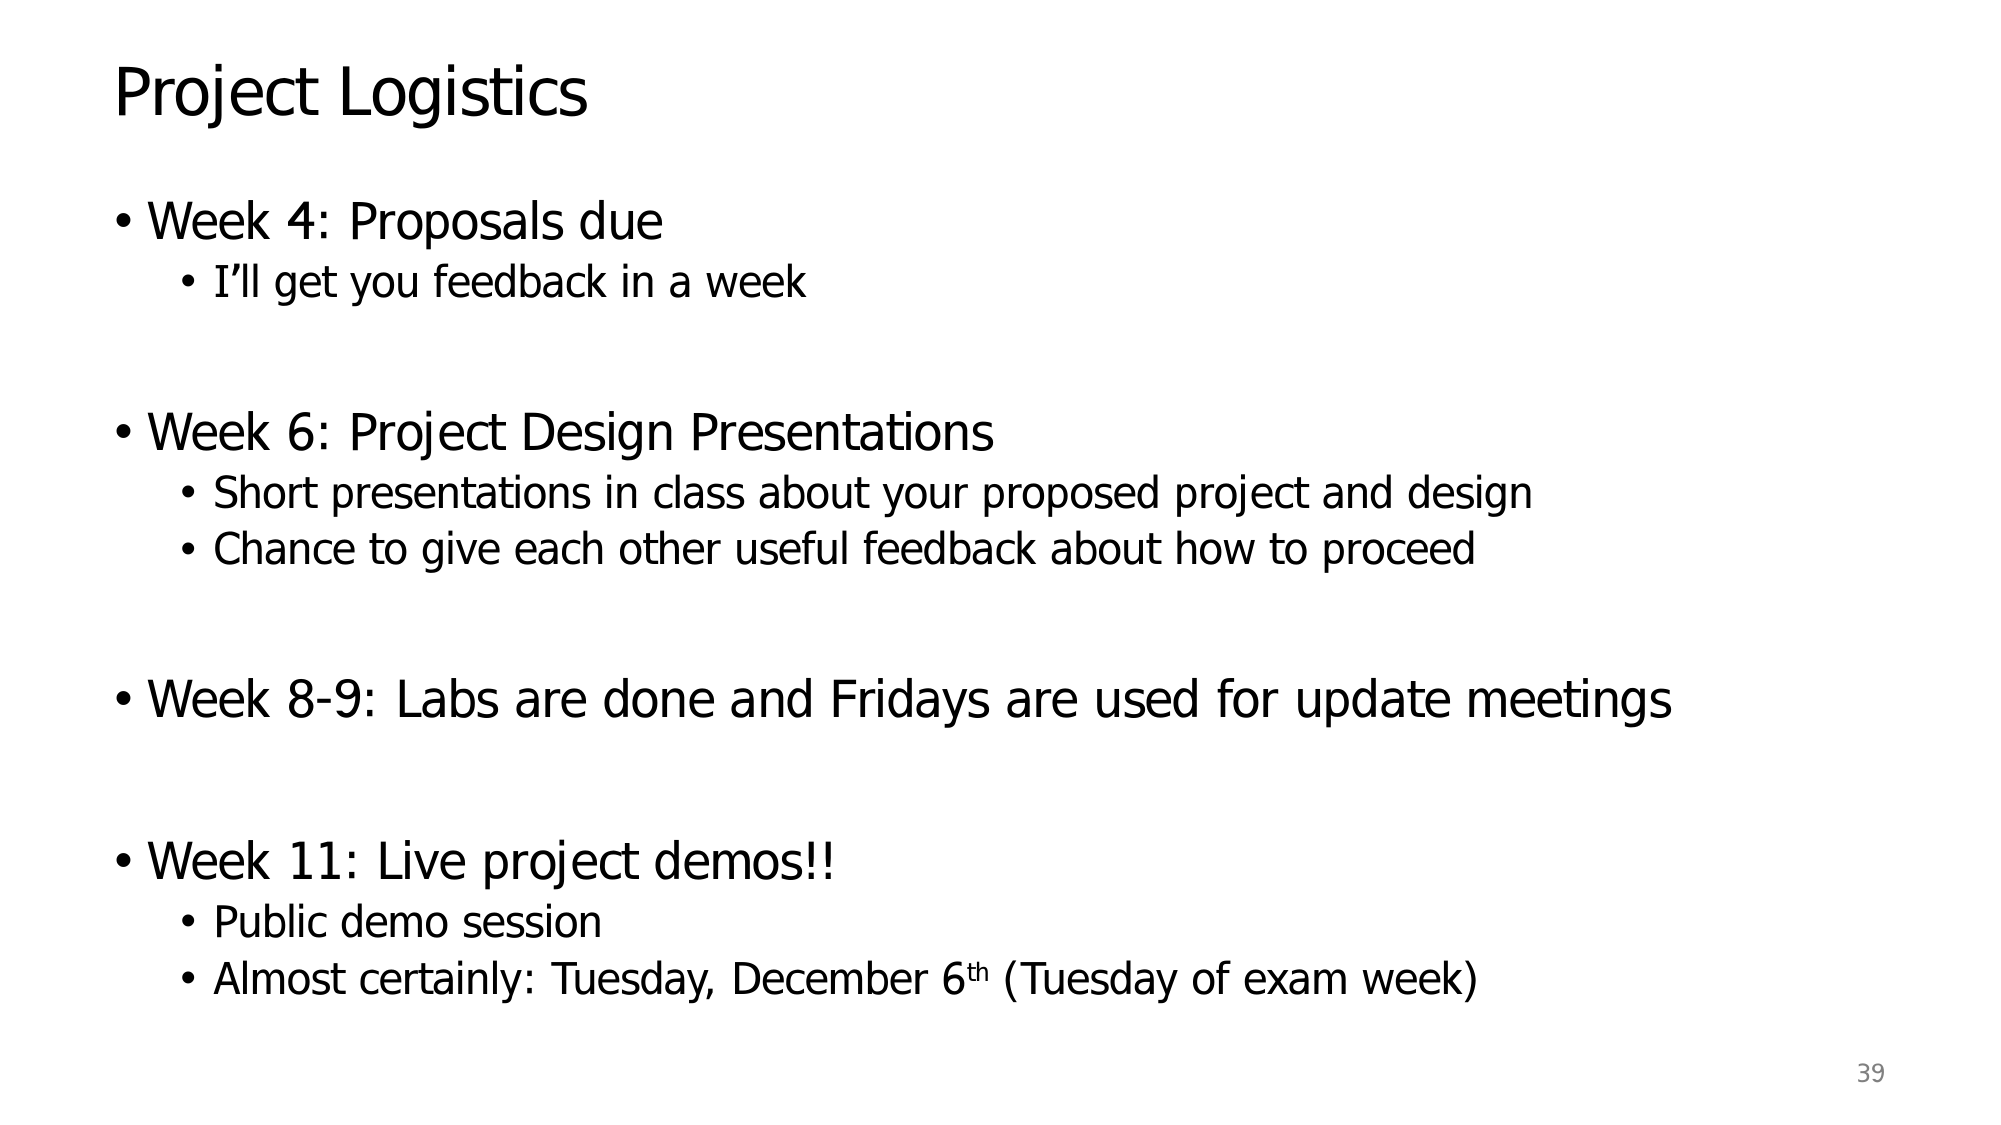

# Project Logistics
Week 4: Proposals due
I’ll get you feedback in a week

Week 6: Project Design Presentations
Short presentations in class about your proposed project and design
Chance to give each other useful feedback about how to proceed

Week 8-9: Labs are done and Fridays are used for update meetings

Week 11: Live project demos!!
Public demo session
Almost certainly: Tuesday, December 6th (Tuesday of exam week)
39